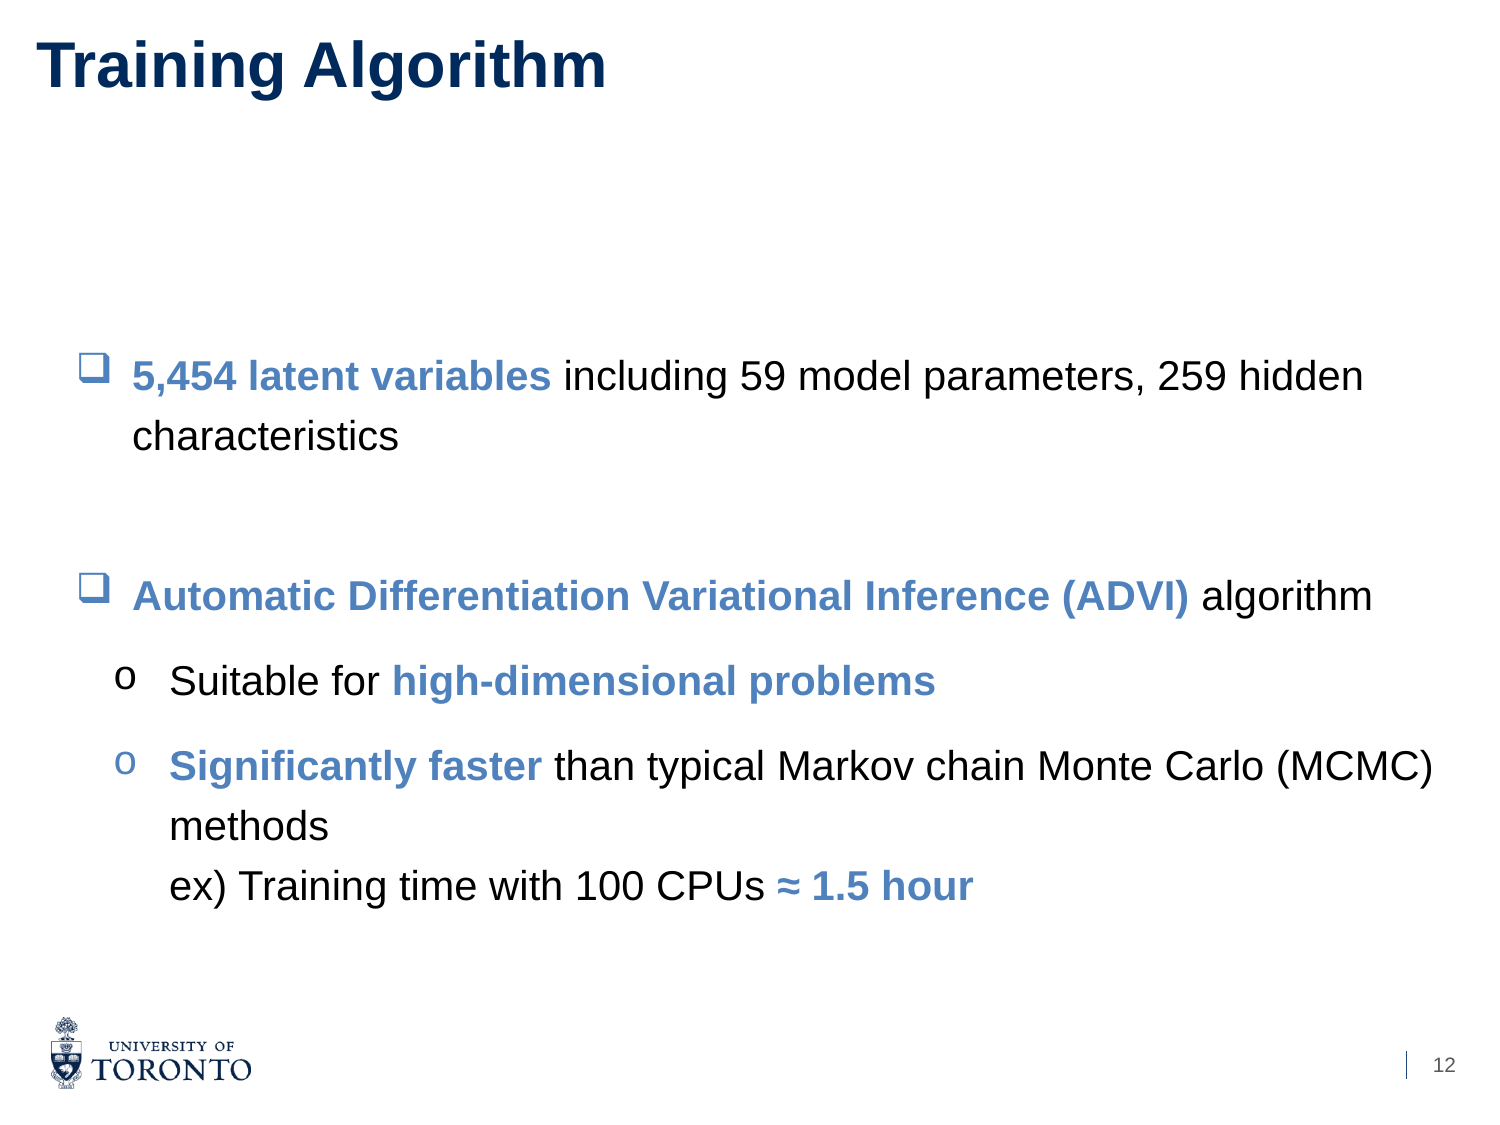

# Training Algorithm
5,454 latent variables including 59 model parameters, 259 hidden characteristics
Automatic Differentiation Variational Inference (ADVI) algorithm
Suitable for high-dimensional problems
Significantly faster than typical Markov chain Monte Carlo (MCMC) methods
ex) Training time with 100 CPUs ≈ 1.5 hour
12